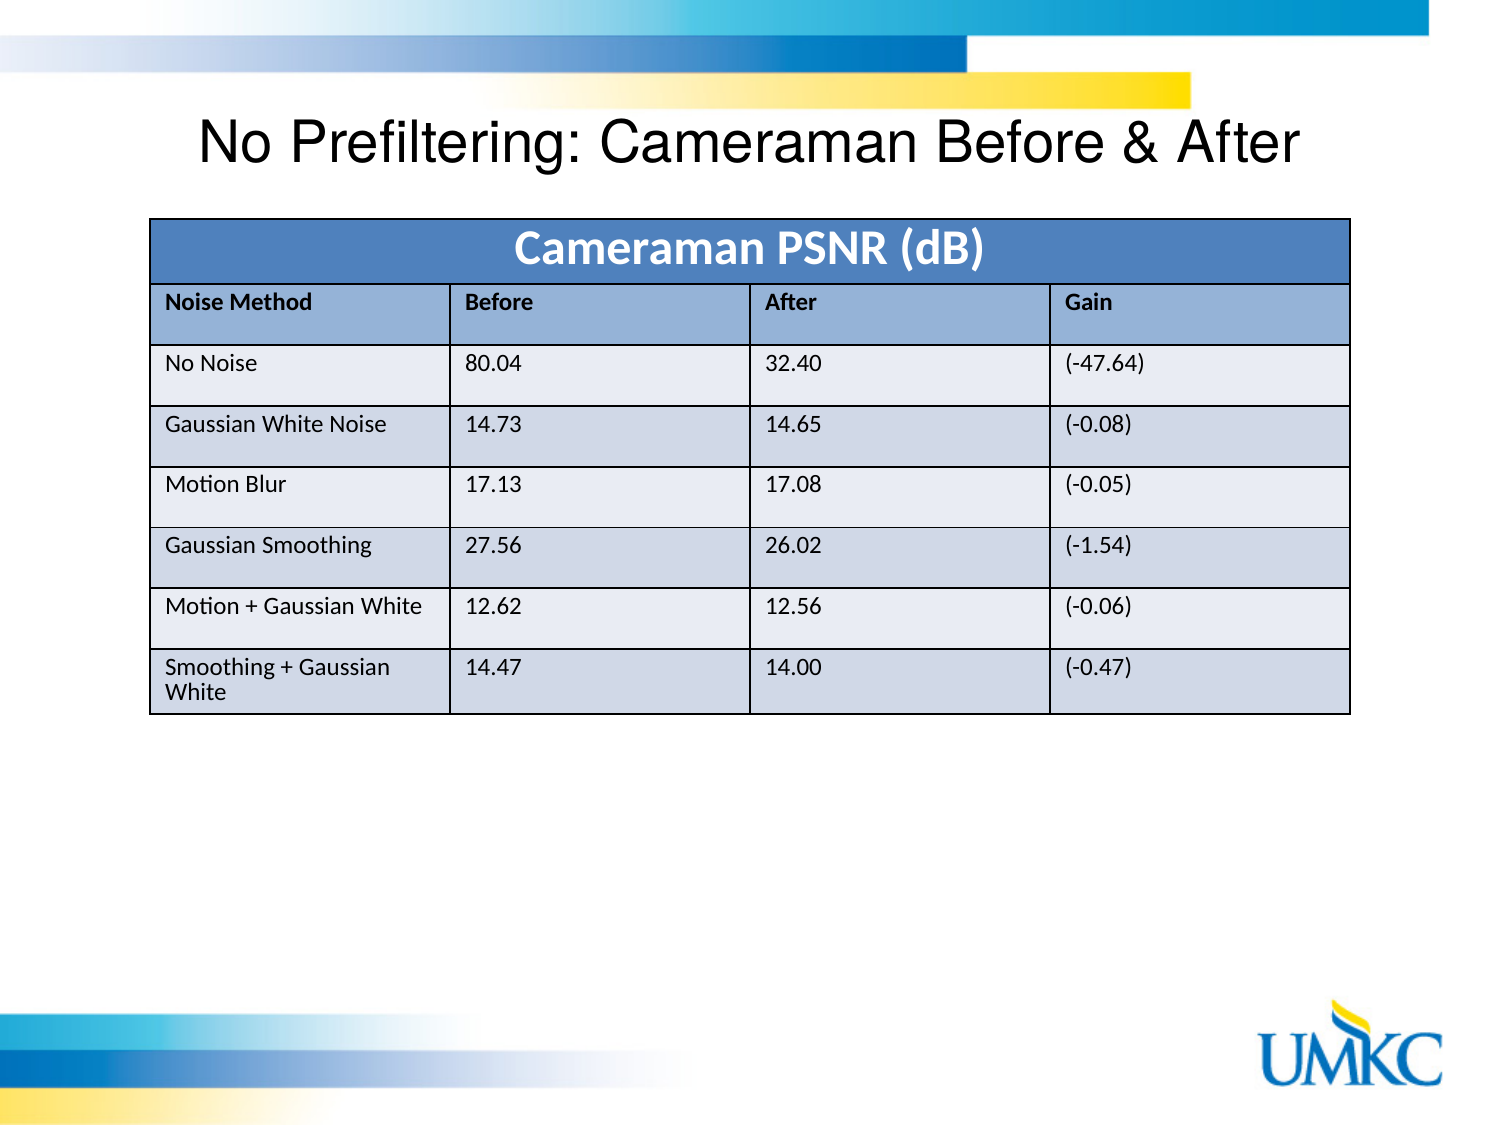

# No Prefiltering: Cameraman Before & After
| Cameraman PSNR (dB) |  |  |  |
| --- | --- | --- | --- |
| Noise Method | Before | After | Gain |
| No Noise | 80.04 | 32.40 | (-47.64) |
| Gaussian White Noise | 14.73 | 14.65 | (-0.08) |
| Motion Blur | 17.13 | 17.08 | (-0.05) |
| Gaussian Smoothing | 27.56 | 26.02 | (-1.54) |
| Motion + Gaussian White | 12.62 | 12.56 | (-0.06) |
| Smoothing + Gaussian White | 14.47 | 14.00 | (-0.47) |